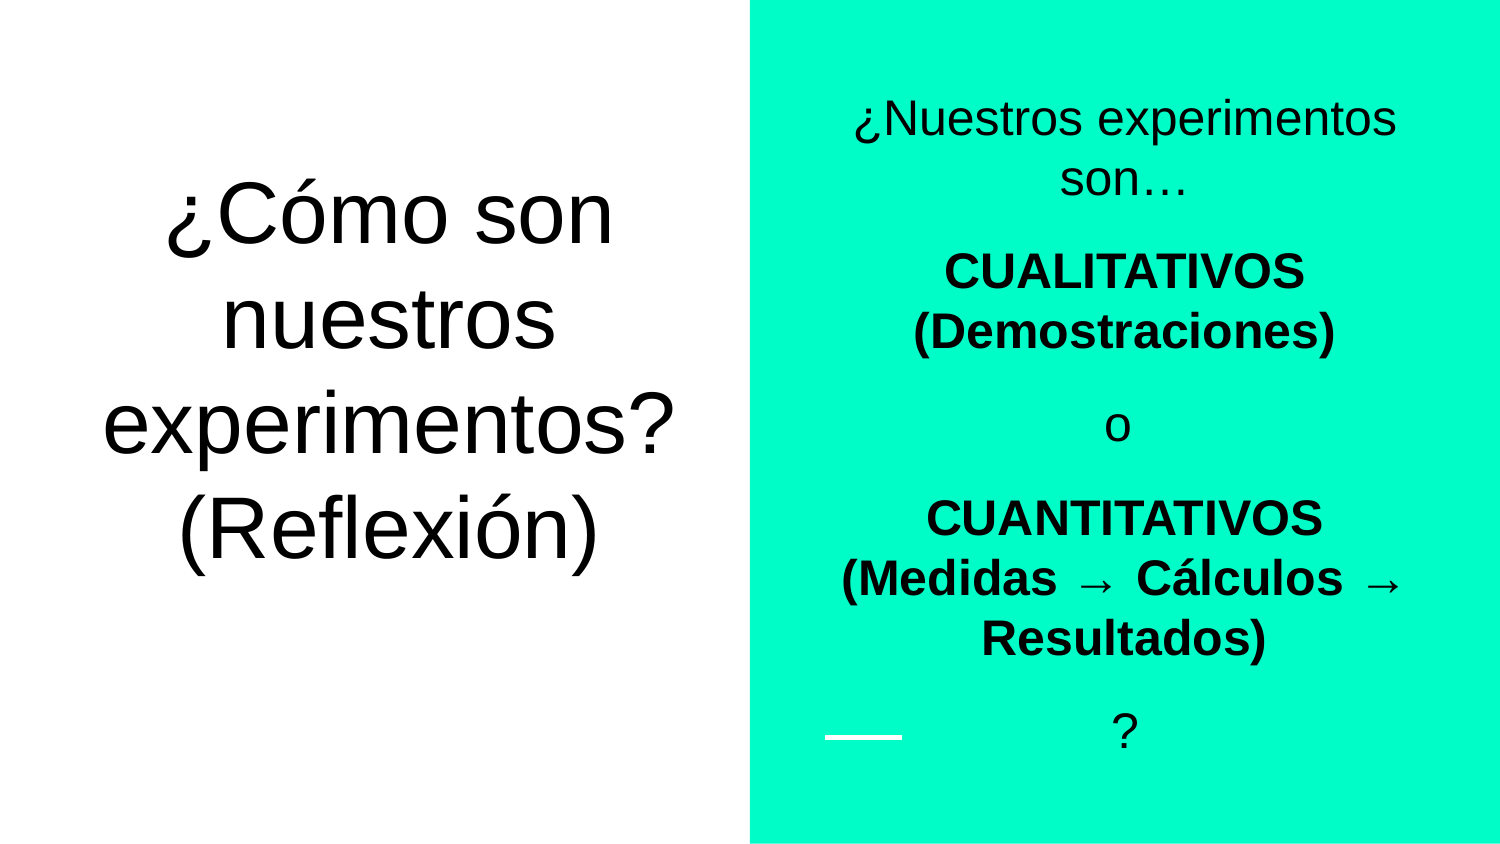

¿Nuestros experimentos son…
CUALITATIVOS (Demostraciones)
o
CUANTITATIVOS (Medidas → Cálculos → Resultados)
?
¿Cómo son nuestros experimentos? (Reflexión)